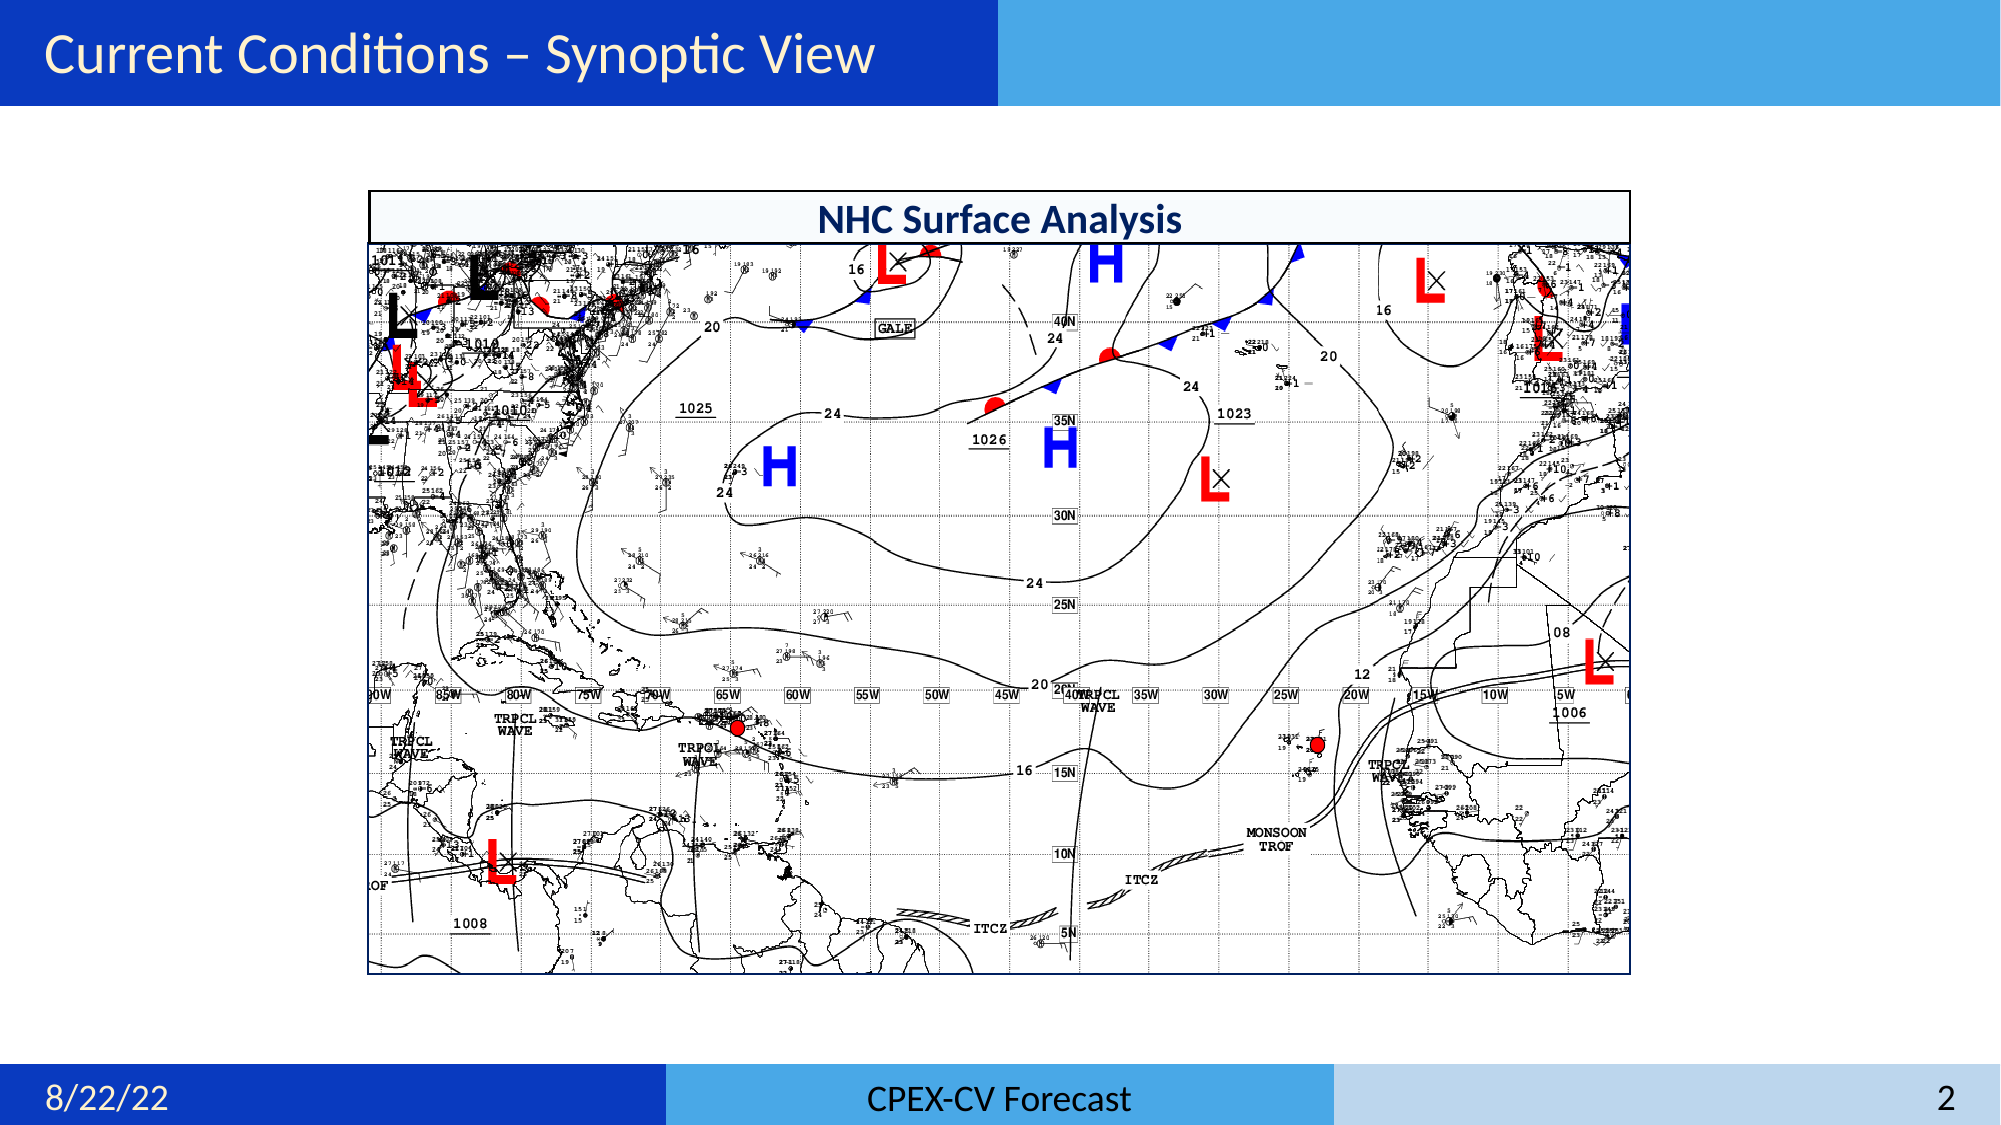

# Current Conditions – Synoptic View
NHC Surface Analysis

8/22/22
2
CPEX-CV Forecast